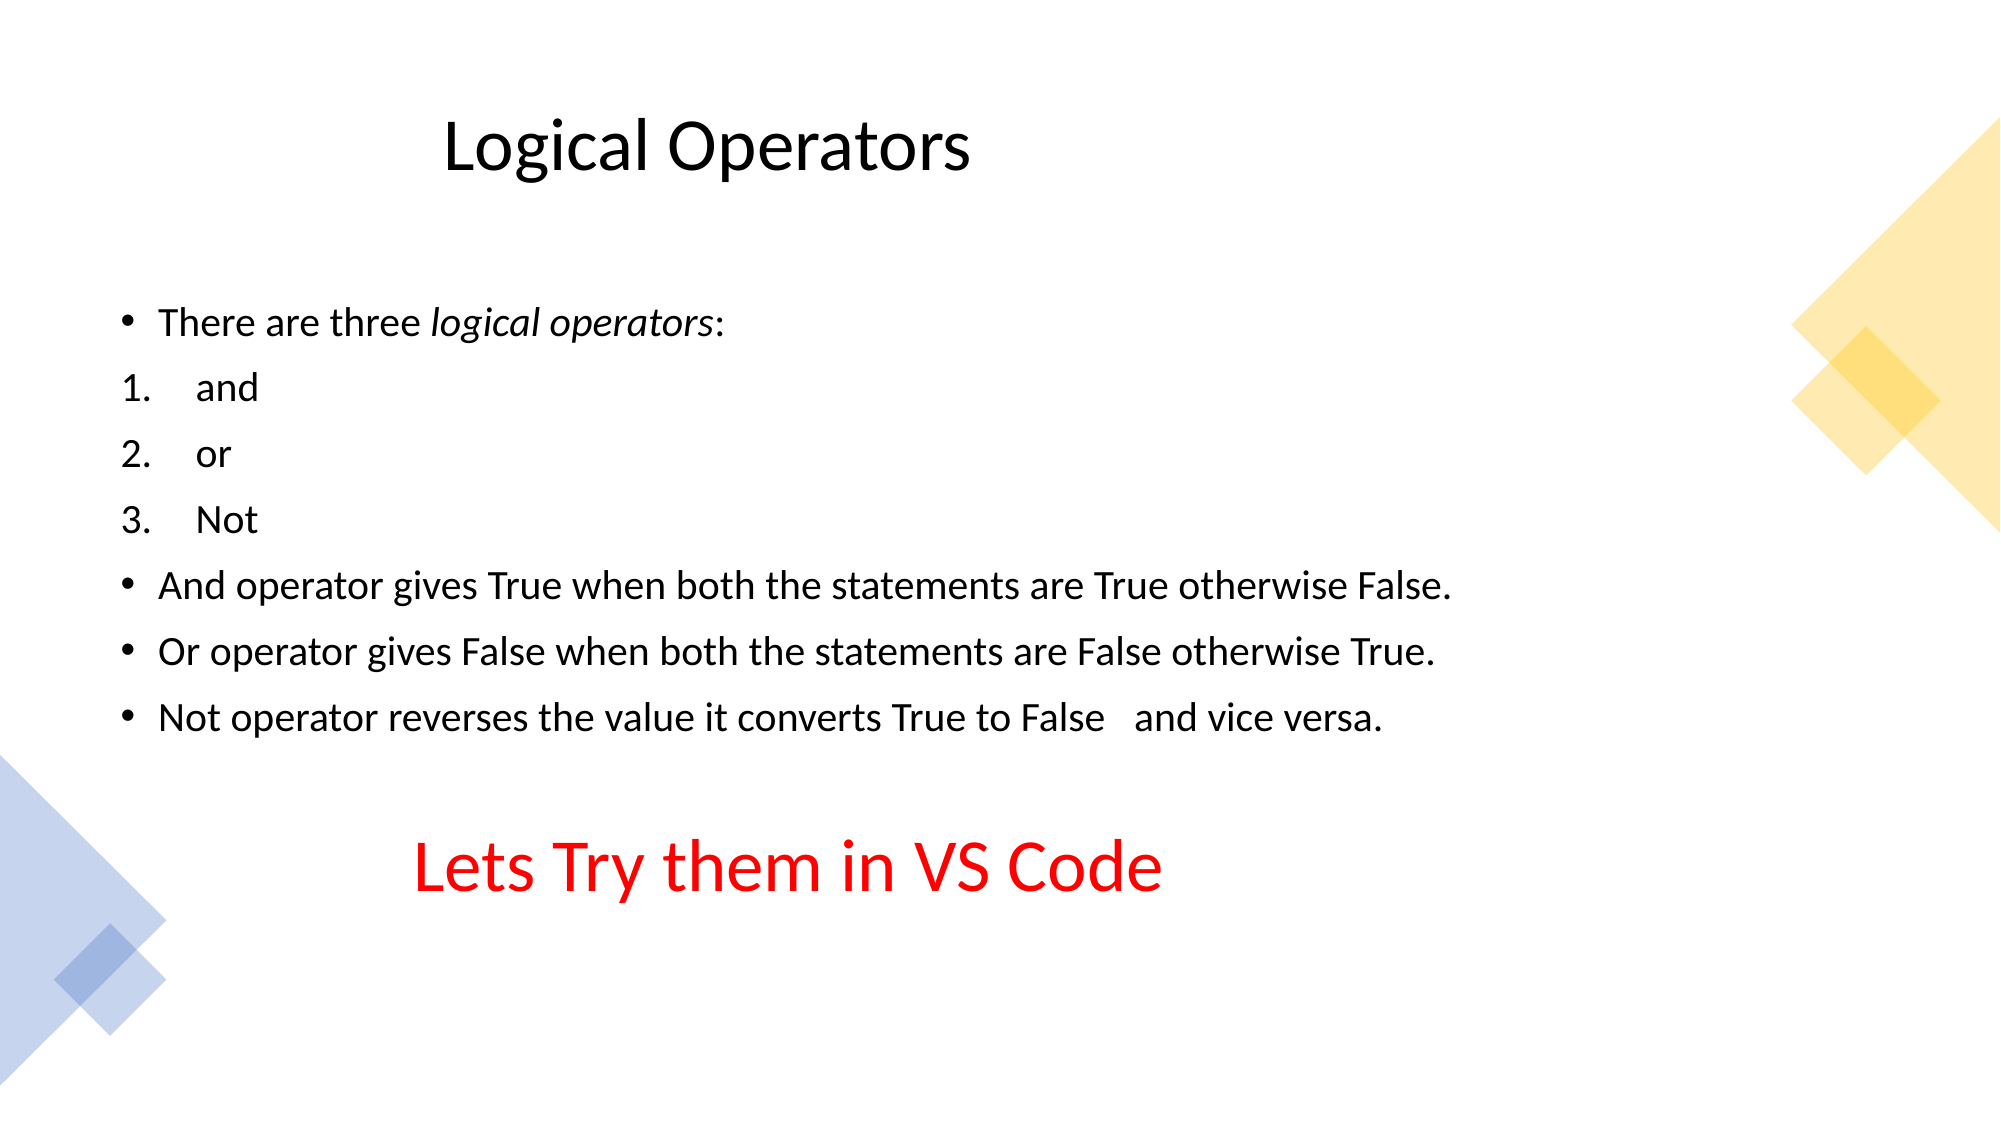

# Logical Operators

There are three logical operators:
and
or
Not
And operator gives True when both the statements are True otherwise False.
Or operator gives False when both the statements are False otherwise True.
Not operator reverses the value it converts True to False   and vice versa.

                              Lets Try them in VS Code